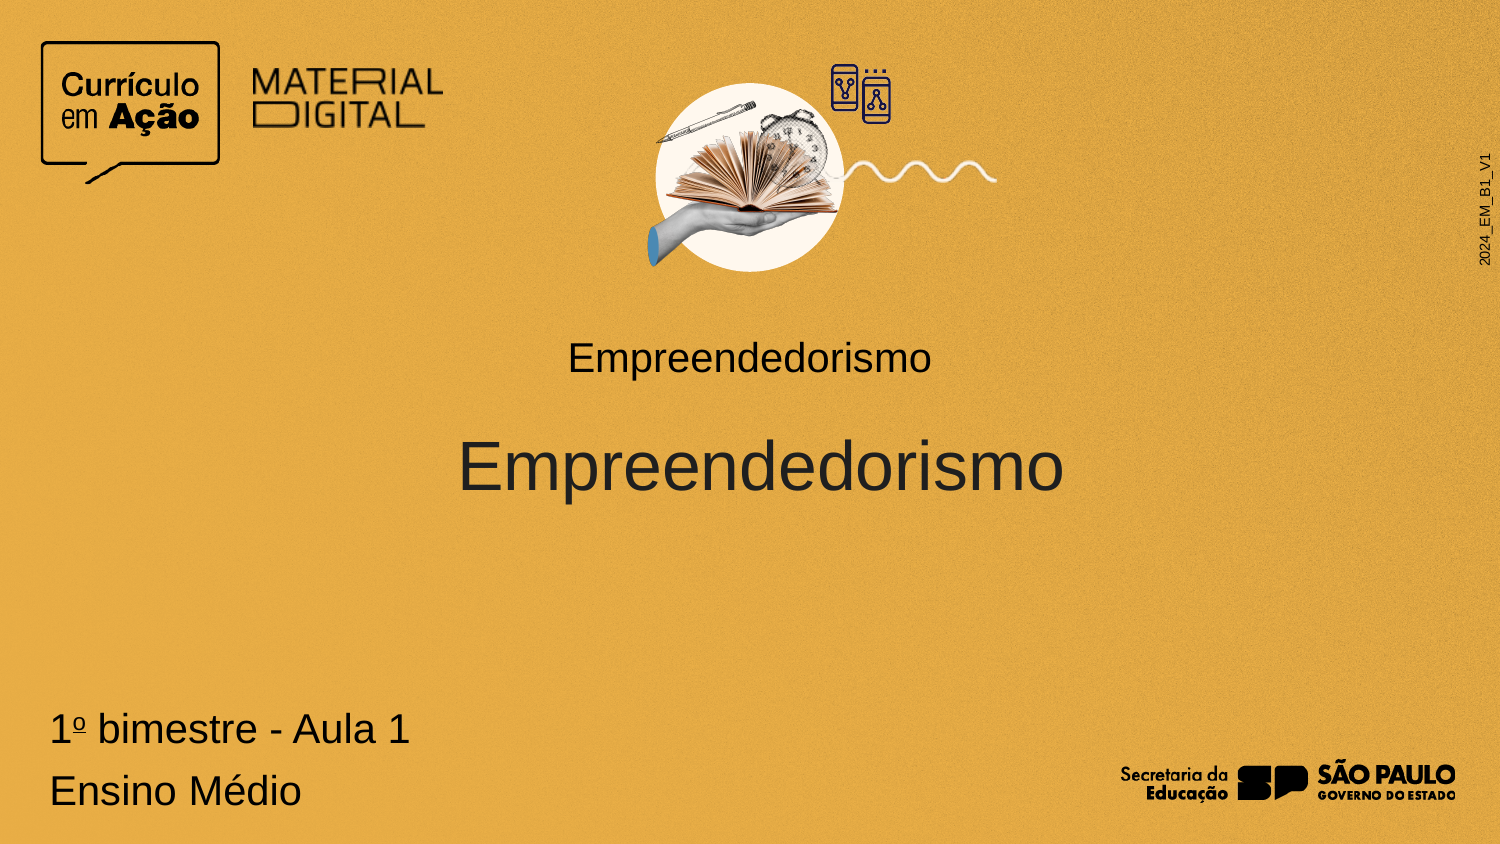

Empreendedorismo
Empreendedorismo
1o bimestre - Aula 1
Ensino Médio